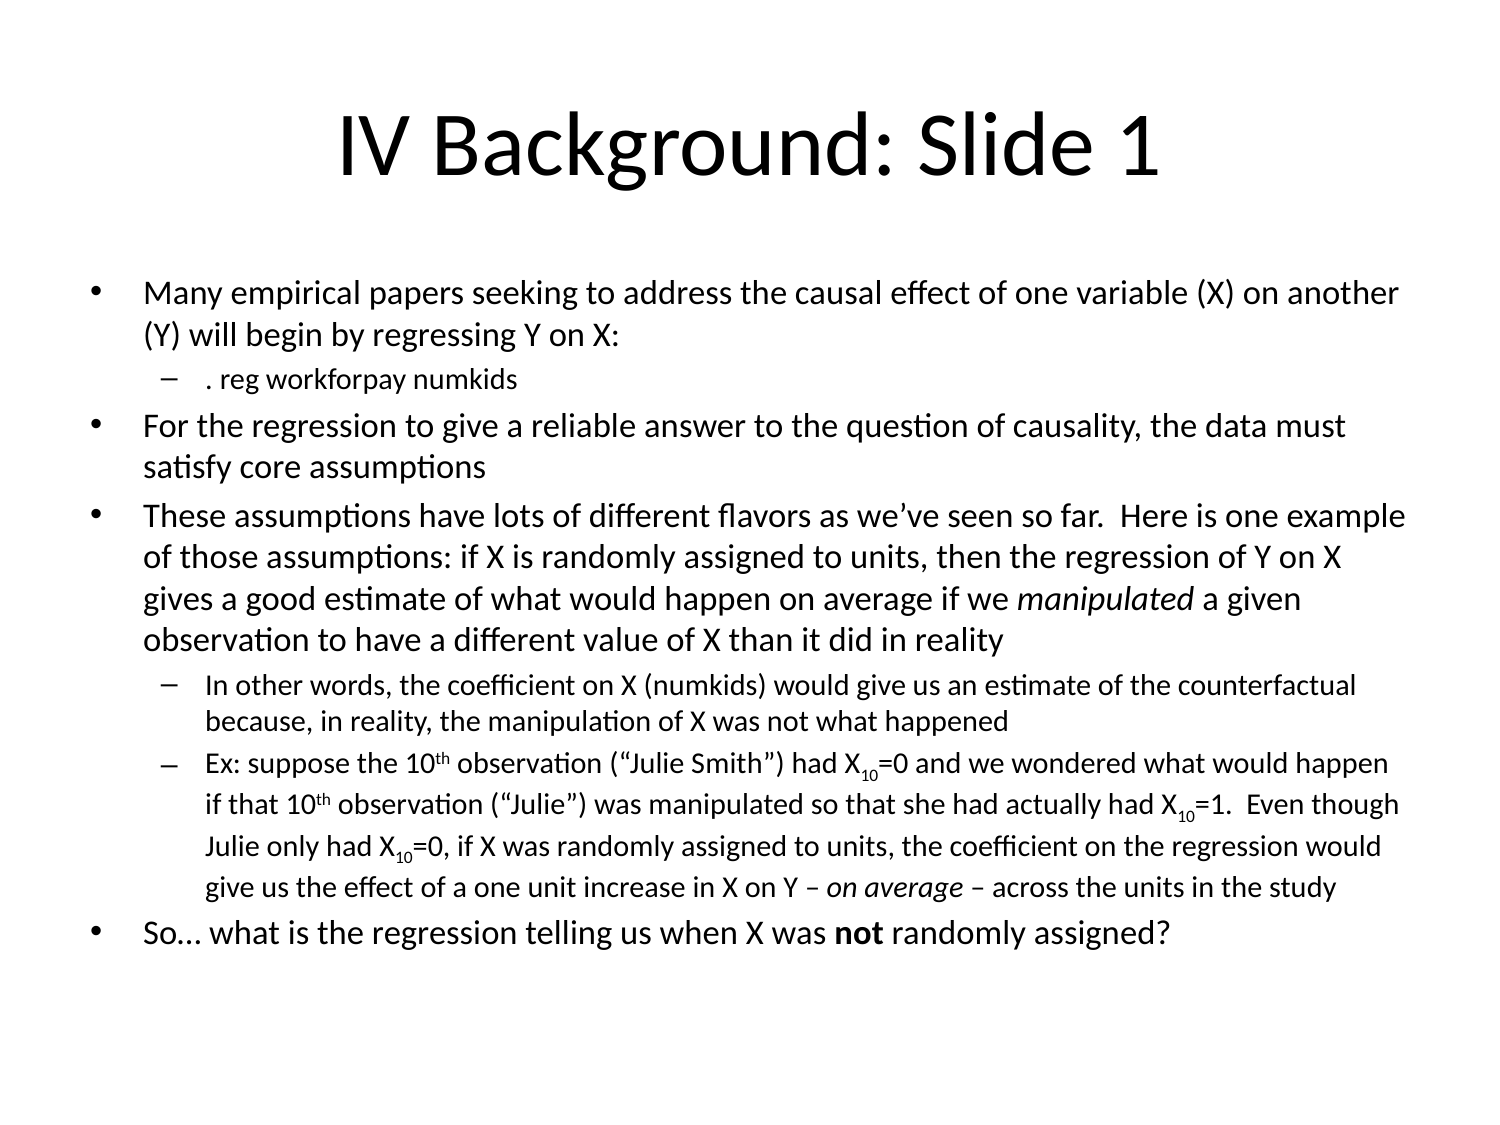

# IV Background: Slide 1
Many empirical papers seeking to address the causal effect of one variable (X) on another (Y) will begin by regressing Y on X:
. reg workforpay numkids
For the regression to give a reliable answer to the question of causality, the data must satisfy core assumptions
These assumptions have lots of different flavors as we’ve seen so far.  Here is one example of those assumptions: if X is randomly assigned to units, then the regression of Y on X gives a good estimate of what would happen on average if we manipulated a given observation to have a different value of X than it did in reality
In other words, the coefficient on X (numkids) would give us an estimate of the counterfactual because, in reality, the manipulation of X was not what happened
Ex: suppose the 10th observation (“Julie Smith”) had X10=0 and we wondered what would happen if that 10th observation (“Julie”) was manipulated so that she had actually had X10=1.  Even though Julie only had X10=0, if X was randomly assigned to units, the coefficient on the regression would give us the effect of a one unit increase in X on Y – on average – across the units in the study
So… what is the regression telling us when X was not randomly assigned?